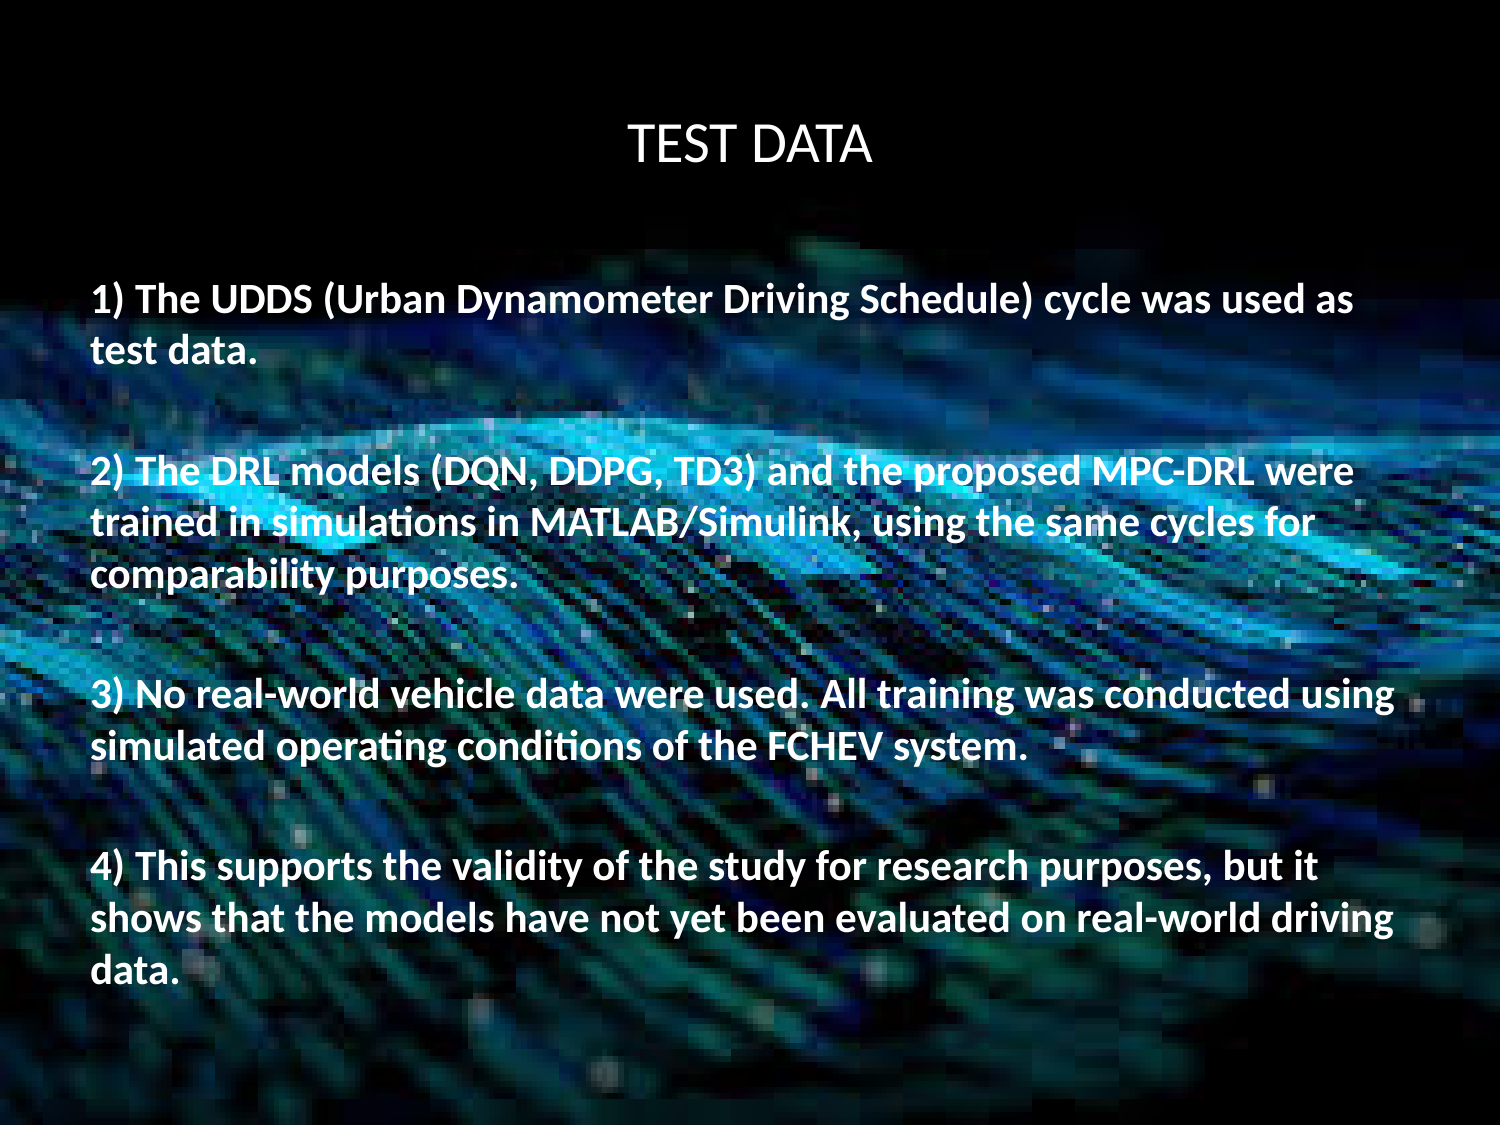

# TEST DATA
1) The UDDS (Urban Dynamometer Driving Schedule) cycle was used as test data.

2) The DRL models (DQN, DDPG, TD3) and the proposed MPC-DRL were trained in simulations in MATLAB/Simulink, using the same cycles for comparability purposes.

3) No real-world vehicle data were used. All training was conducted using simulated operating conditions of the FCHEV system.

4) This supports the validity of the study for research purposes, but it shows that the models have not yet been evaluated on real-world driving data.